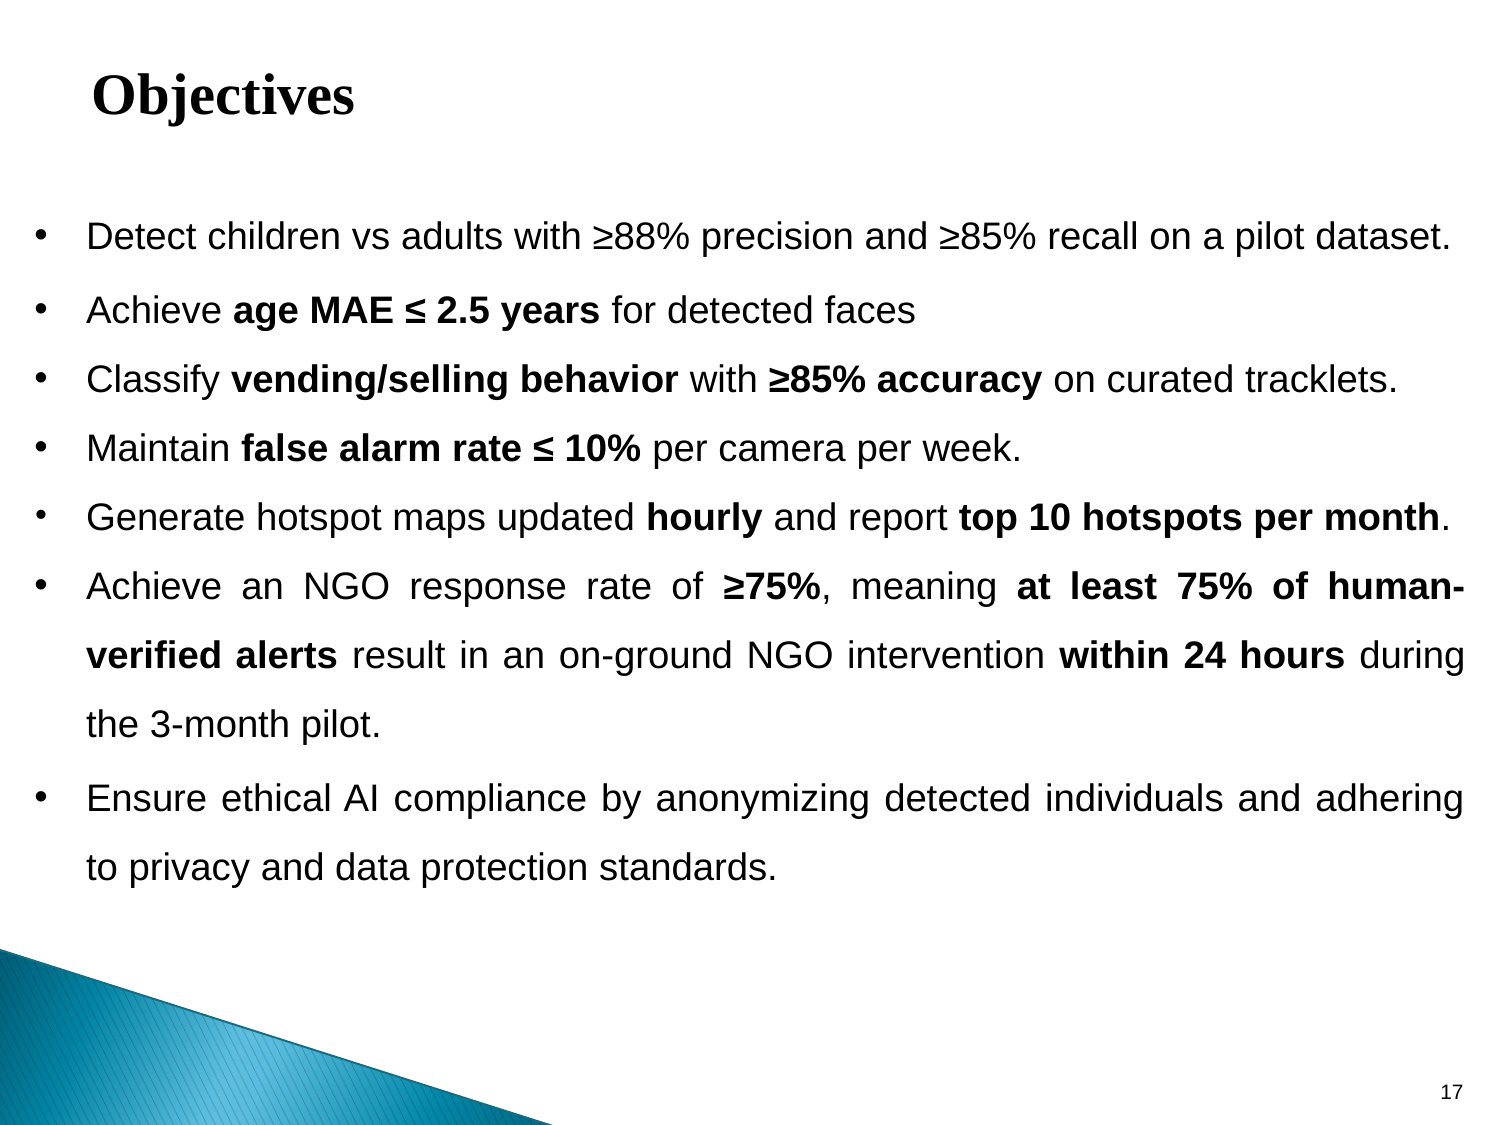

# Objectives
Detect children vs adults with ≥88% precision and ≥85% recall on a pilot dataset.
Achieve age MAE ≤ 2.5 years for detected faces
Classify vending/selling behavior with ≥85% accuracy on curated tracklets.
Maintain false alarm rate ≤ 10% per camera per week.
Generate hotspot maps updated hourly and report top 10 hotspots per month.
Achieve an NGO response rate of ≥75%, meaning at least 75% of human-verified alerts result in an on-ground NGO intervention within 24 hours during the 3-month pilot.
Ensure ethical AI compliance by anonymizing detected individuals and adhering to privacy and data protection standards.

17